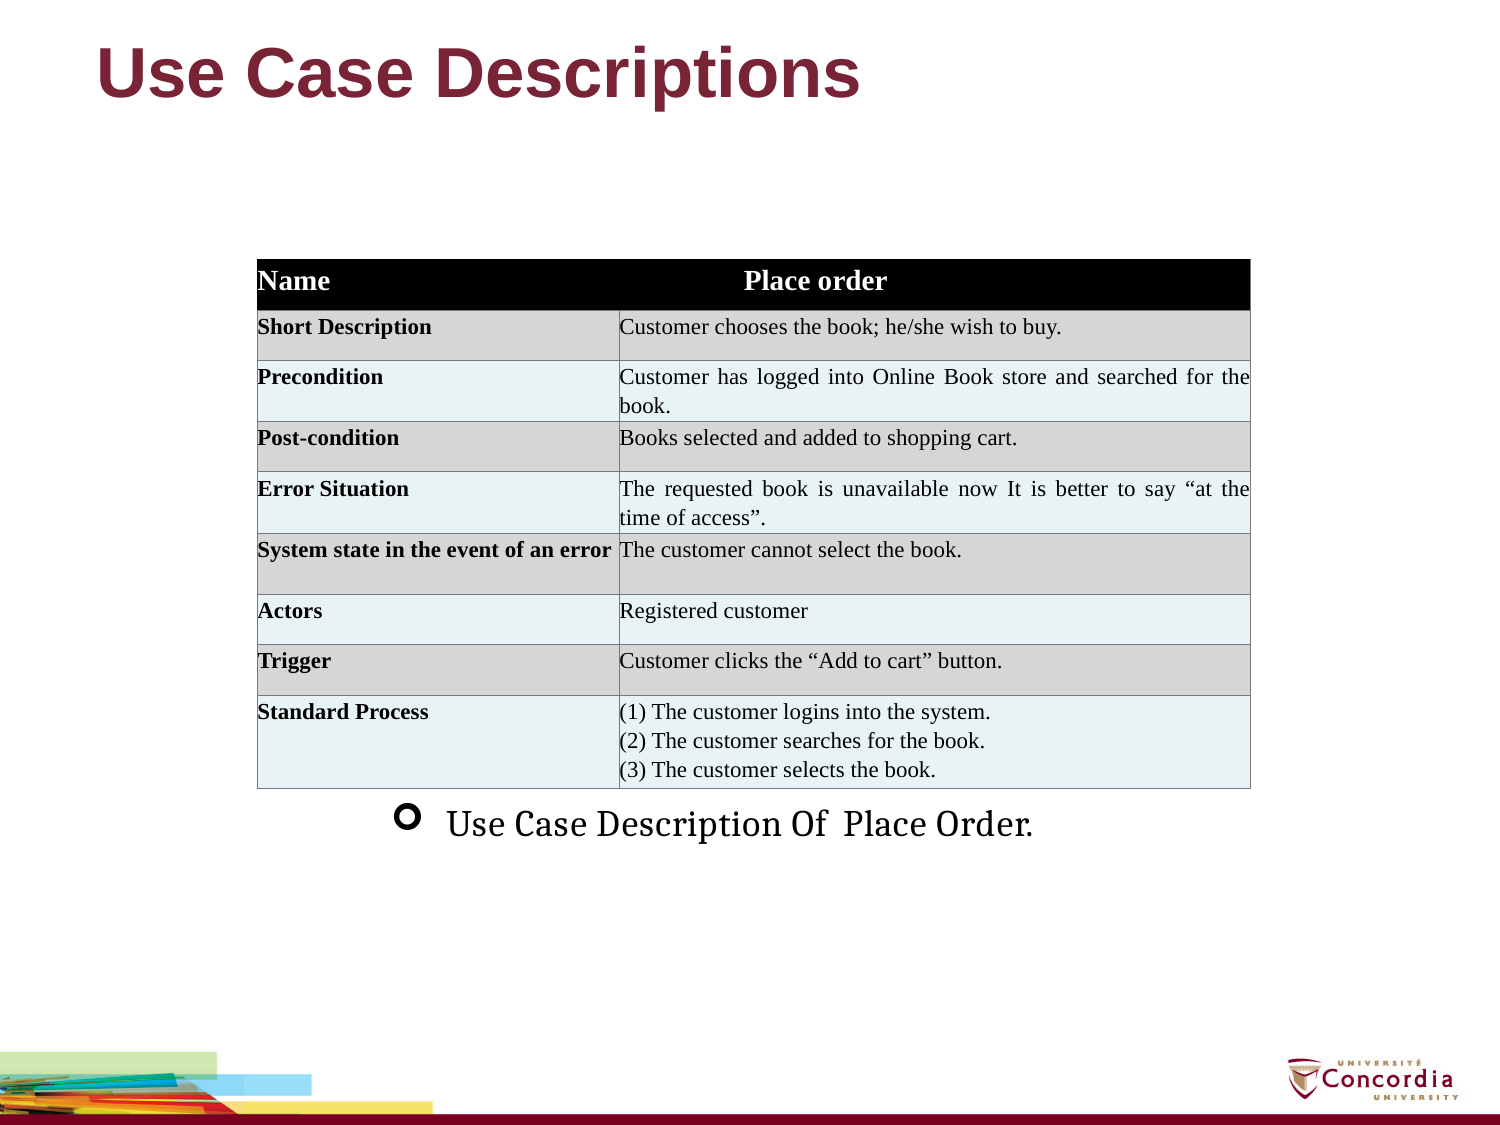

# Use Case Descriptions
| Name Place order |  |
| --- | --- |
| Short Description | Customer chooses the book; he/she wish to buy. |
| Precondition | Customer has logged into Online Book store and searched for the book. |
| Post-condition | Books selected and added to shopping cart. |
| Error Situation | The requested book is unavailable now It is better to say “at the time of access”. |
| System state in the event of an error | The customer cannot select the book. |
| Actors | Registered customer |
| Trigger | Customer clicks the “Add to cart” button. |
| Standard Process | (1) The customer logins into the system. (2) The customer searches for the book. (3) The customer selects the book. |
Use Case Description Of  Place Order.